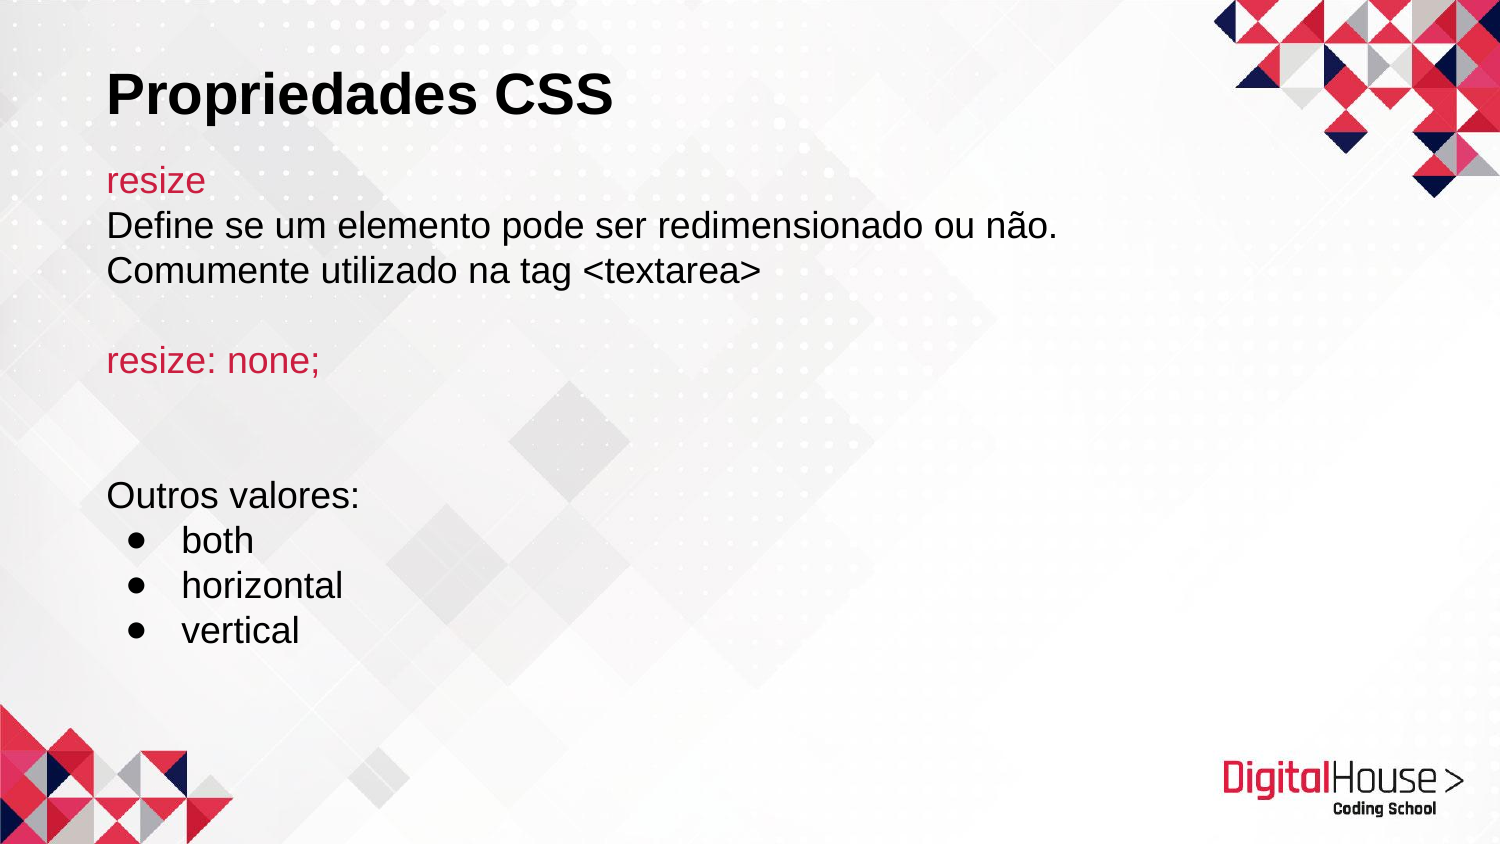

# Propriedades CSS
resize
Define se um elemento pode ser redimensionado ou não. Comumente utilizado na tag <textarea>

resize: none;

Outros valores:
both
horizontal
vertical